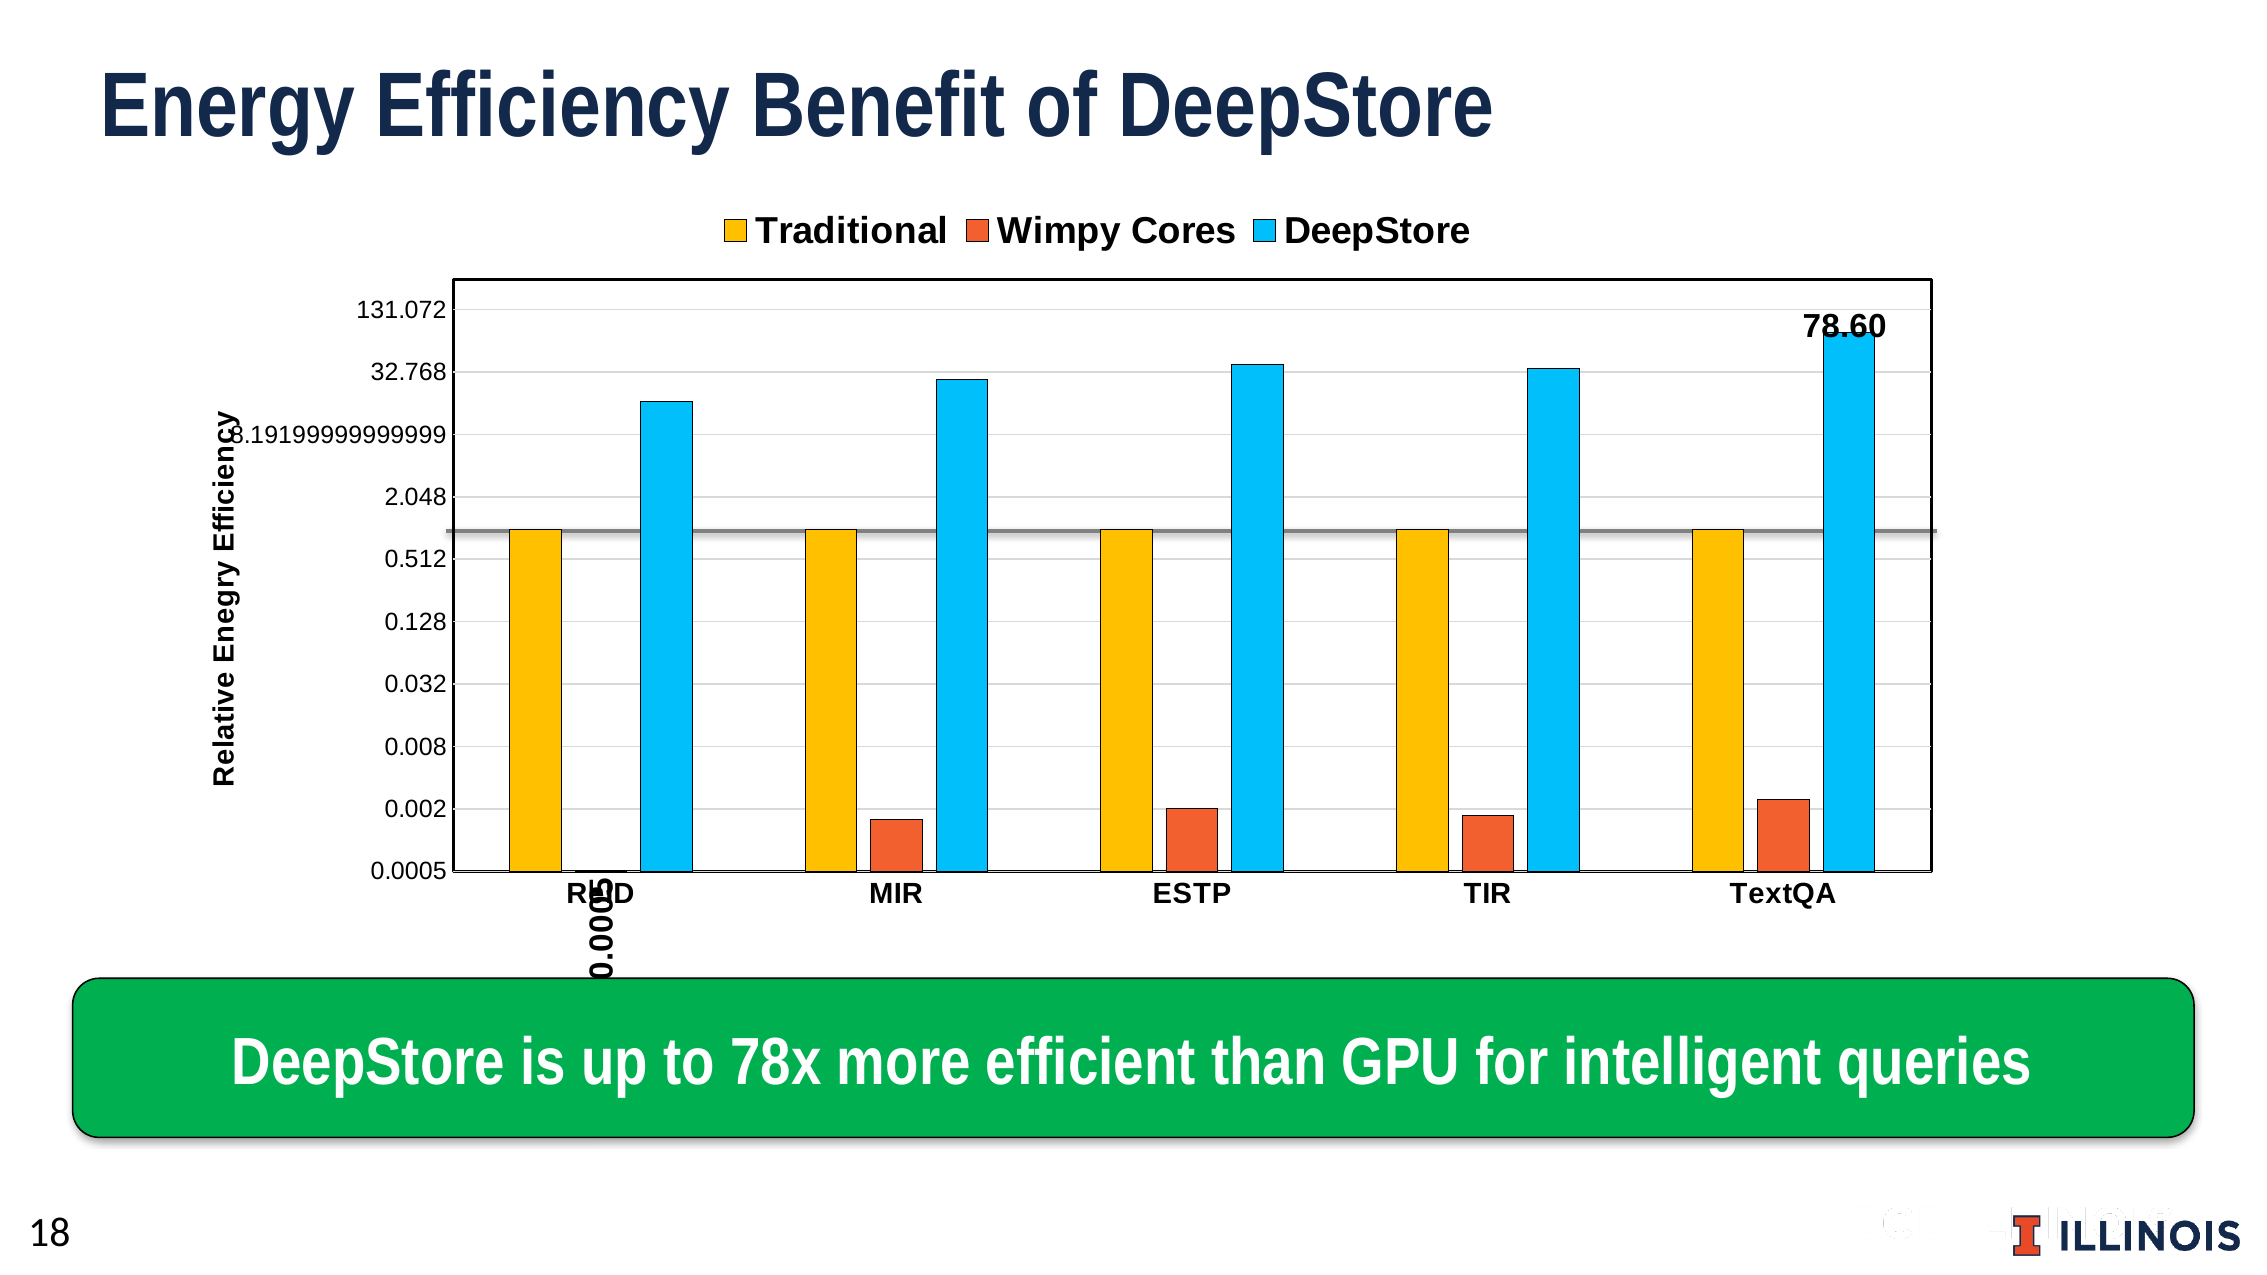

Energy Efficiency Benefit of DeepStore

[unsupported chart]

DeepStore is up to 78x more efficient than GPU for intelligent queries
18